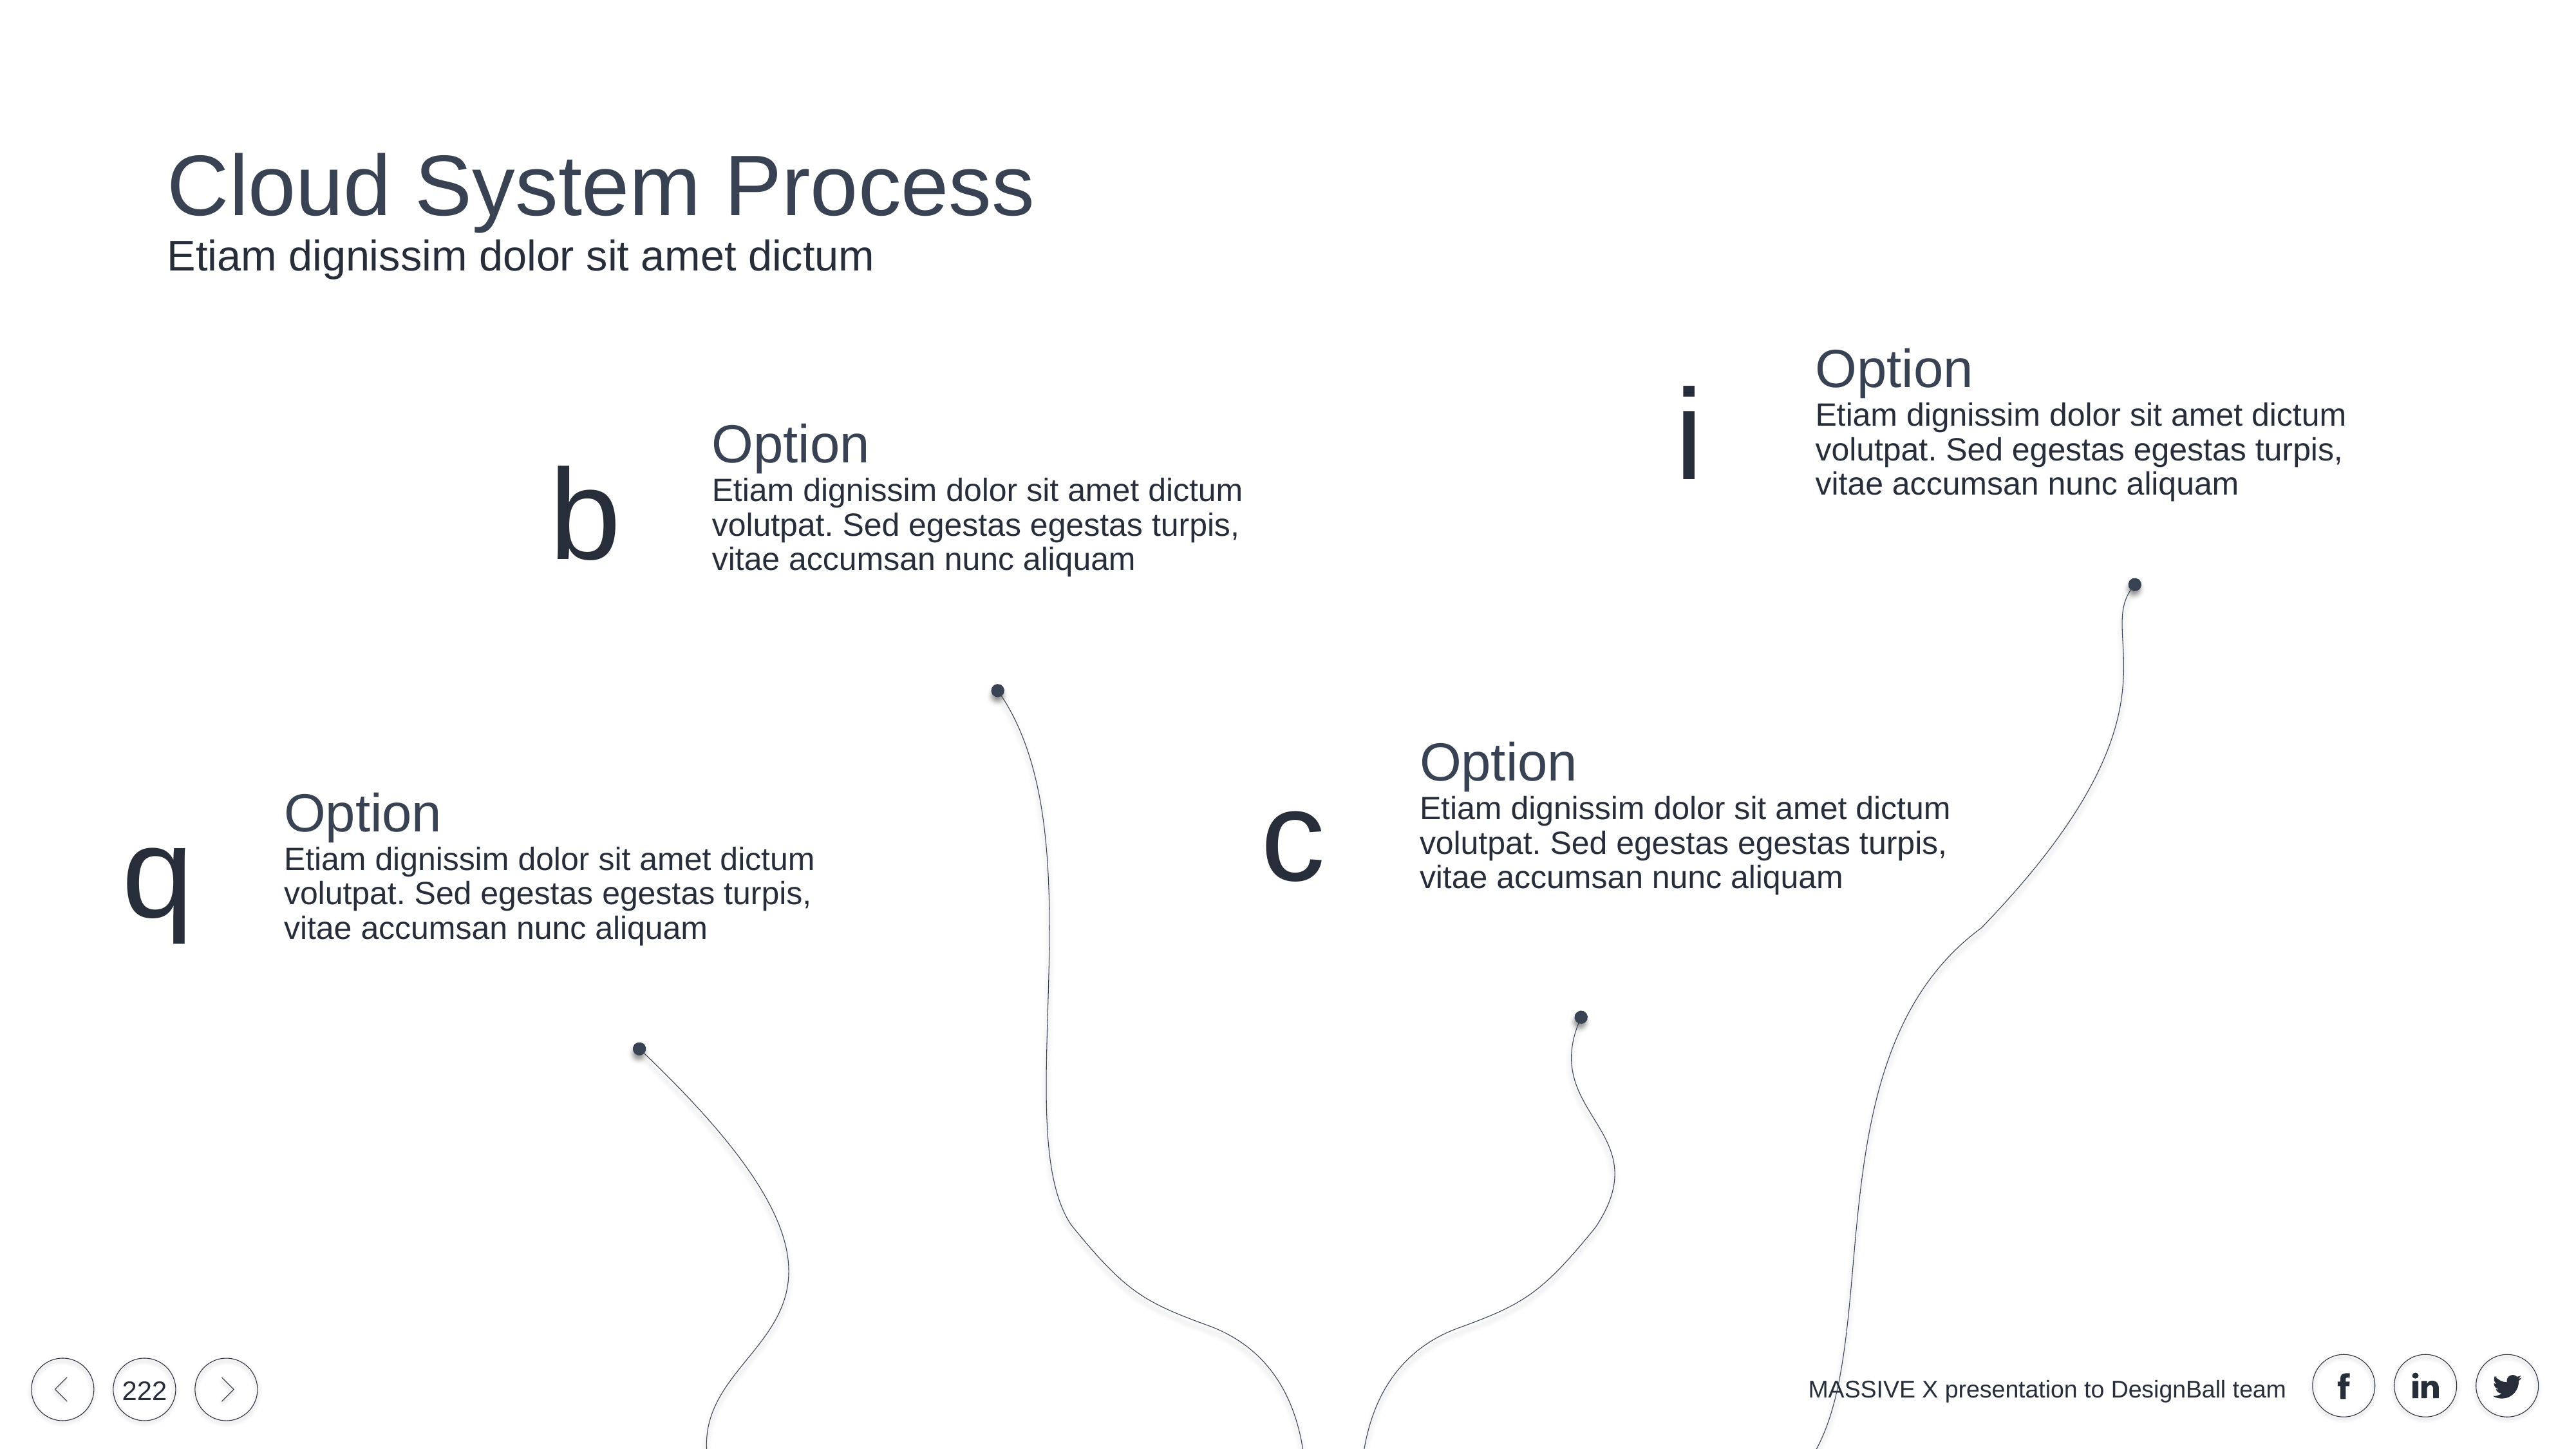

Cloud System Process
Etiam dignissim dolor sit amet dictum
Option
Etiam dignissim dolor sit amet dictum volutpat. Sed egestas egestas turpis, vitae accumsan nunc aliquam
i
Option
Etiam dignissim dolor sit amet dictum volutpat. Sed egestas egestas turpis, vitae accumsan nunc aliquam
b

Option
Etiam dignissim dolor sit amet dictum volutpat. Sed egestas egestas turpis, vitae accumsan nunc aliquam
c
Option
Etiam dignissim dolor sit amet dictum volutpat. Sed egestas egestas turpis, vitae accumsan nunc aliquam
q